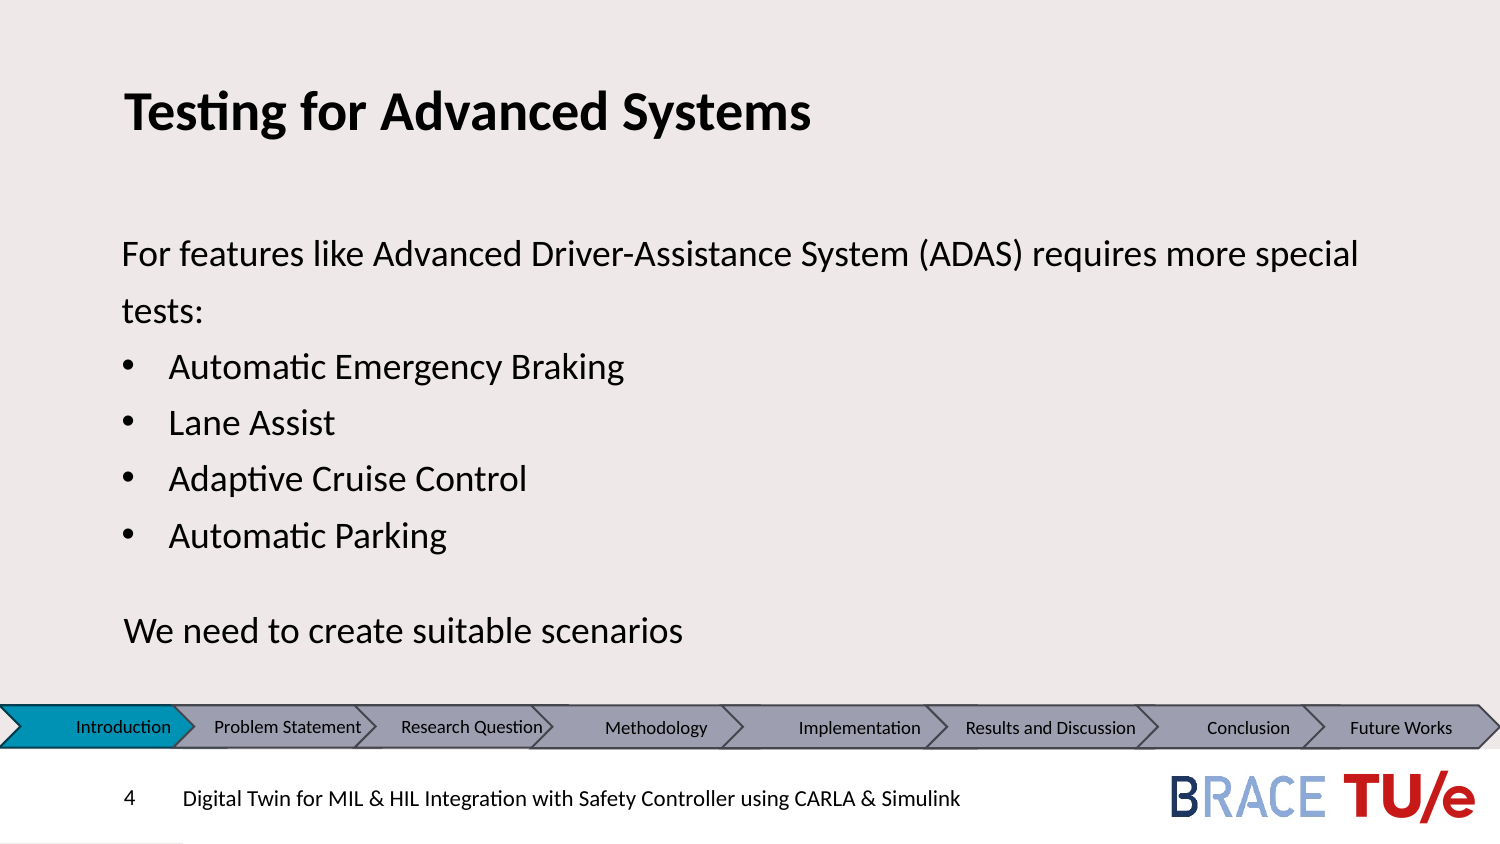

# Testing for Advanced Systems
For features like Advanced Driver-Assistance System (ADAS) requires more special tests:
Automatic Emergency Braking
Lane Assist
Adaptive Cruise Control
Automatic Parking

We need to create suitable scenarios
Methodology
Implementation
Results and Discussion
Conclusion
Future Works
Research Question
Introduction
Problem Statement
4
Digital Twin for MIL & HIL Integration with Safety Controller using CARLA & Simulink